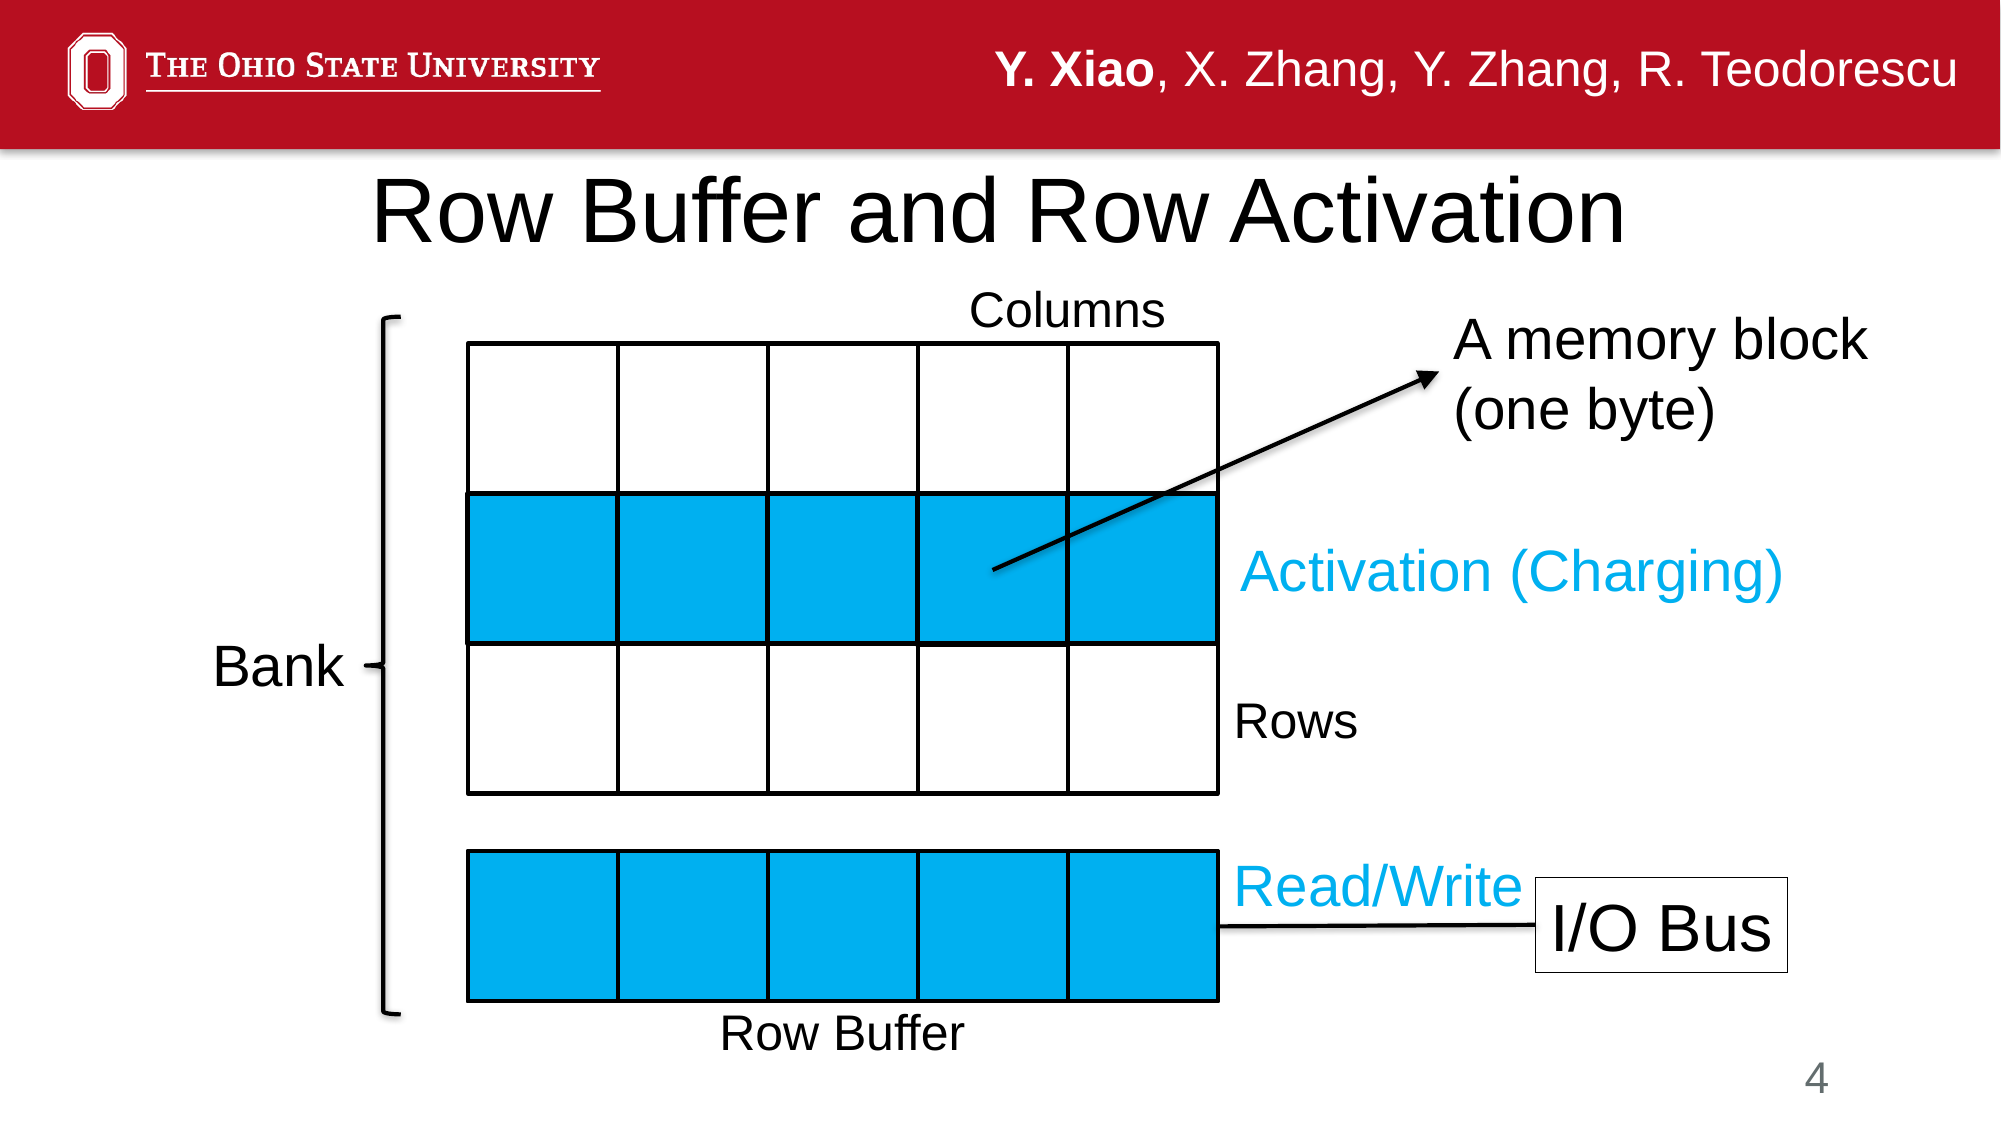

Y. Xiao, X. Zhang, Y. Zhang, R. Teodorescu
# Row Buffer and Row Activation
Columns
A memory block
(one byte)

Activation (Charging)
Bank

Rows
Read/Write

I/O Bus
Row Buffer